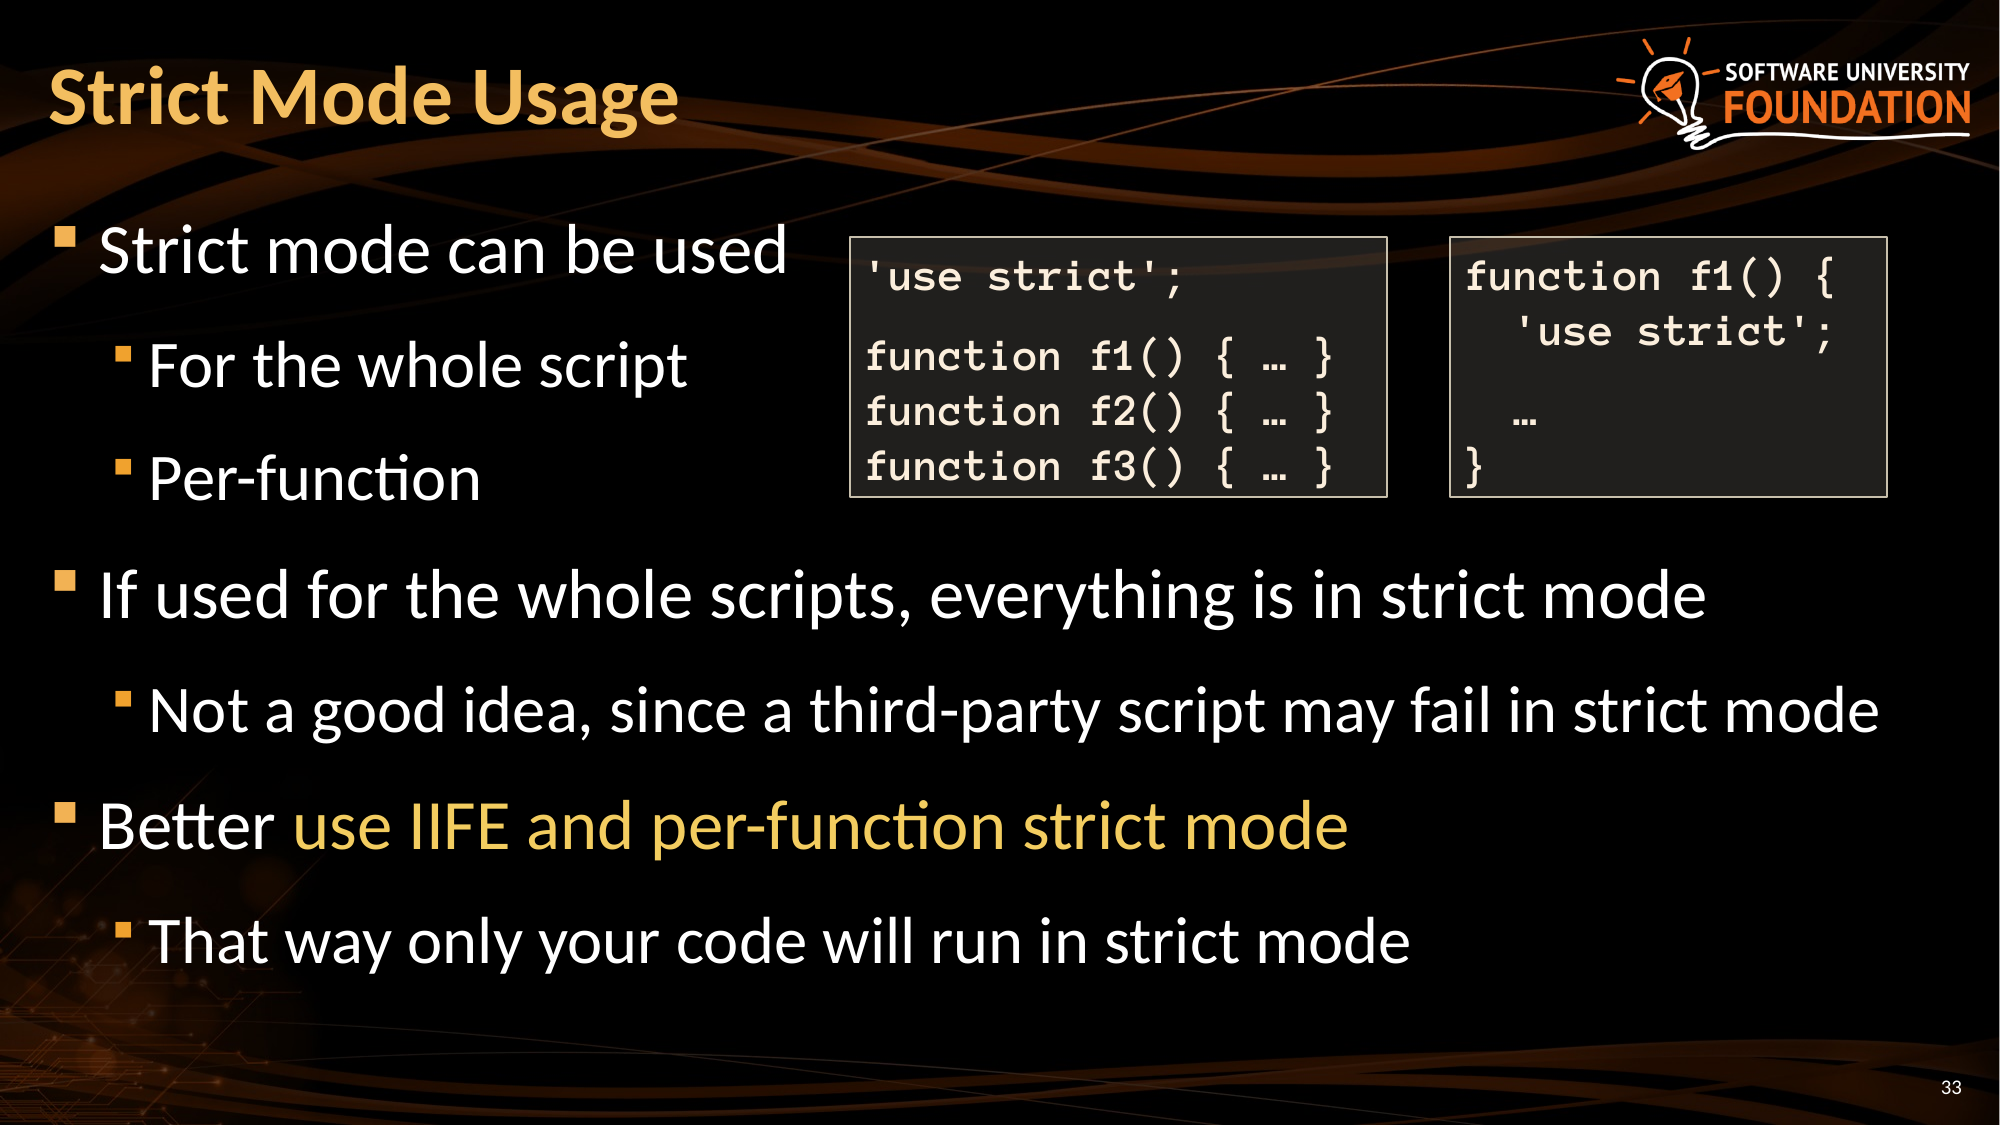

# Strict Mode Usage
Strict mode can be used
For the whole script
Per-function
If used for the whole scripts, everything is in strict mode
Not a good idea, since a third-party script may fail in strict mode
Better use IIFE and per-function strict mode
That way only your code will run in strict mode
'use strict';
function f1() { … }
function f2() { … }
function f3() { … }
function f1() {
  'use strict';
  …
}
33